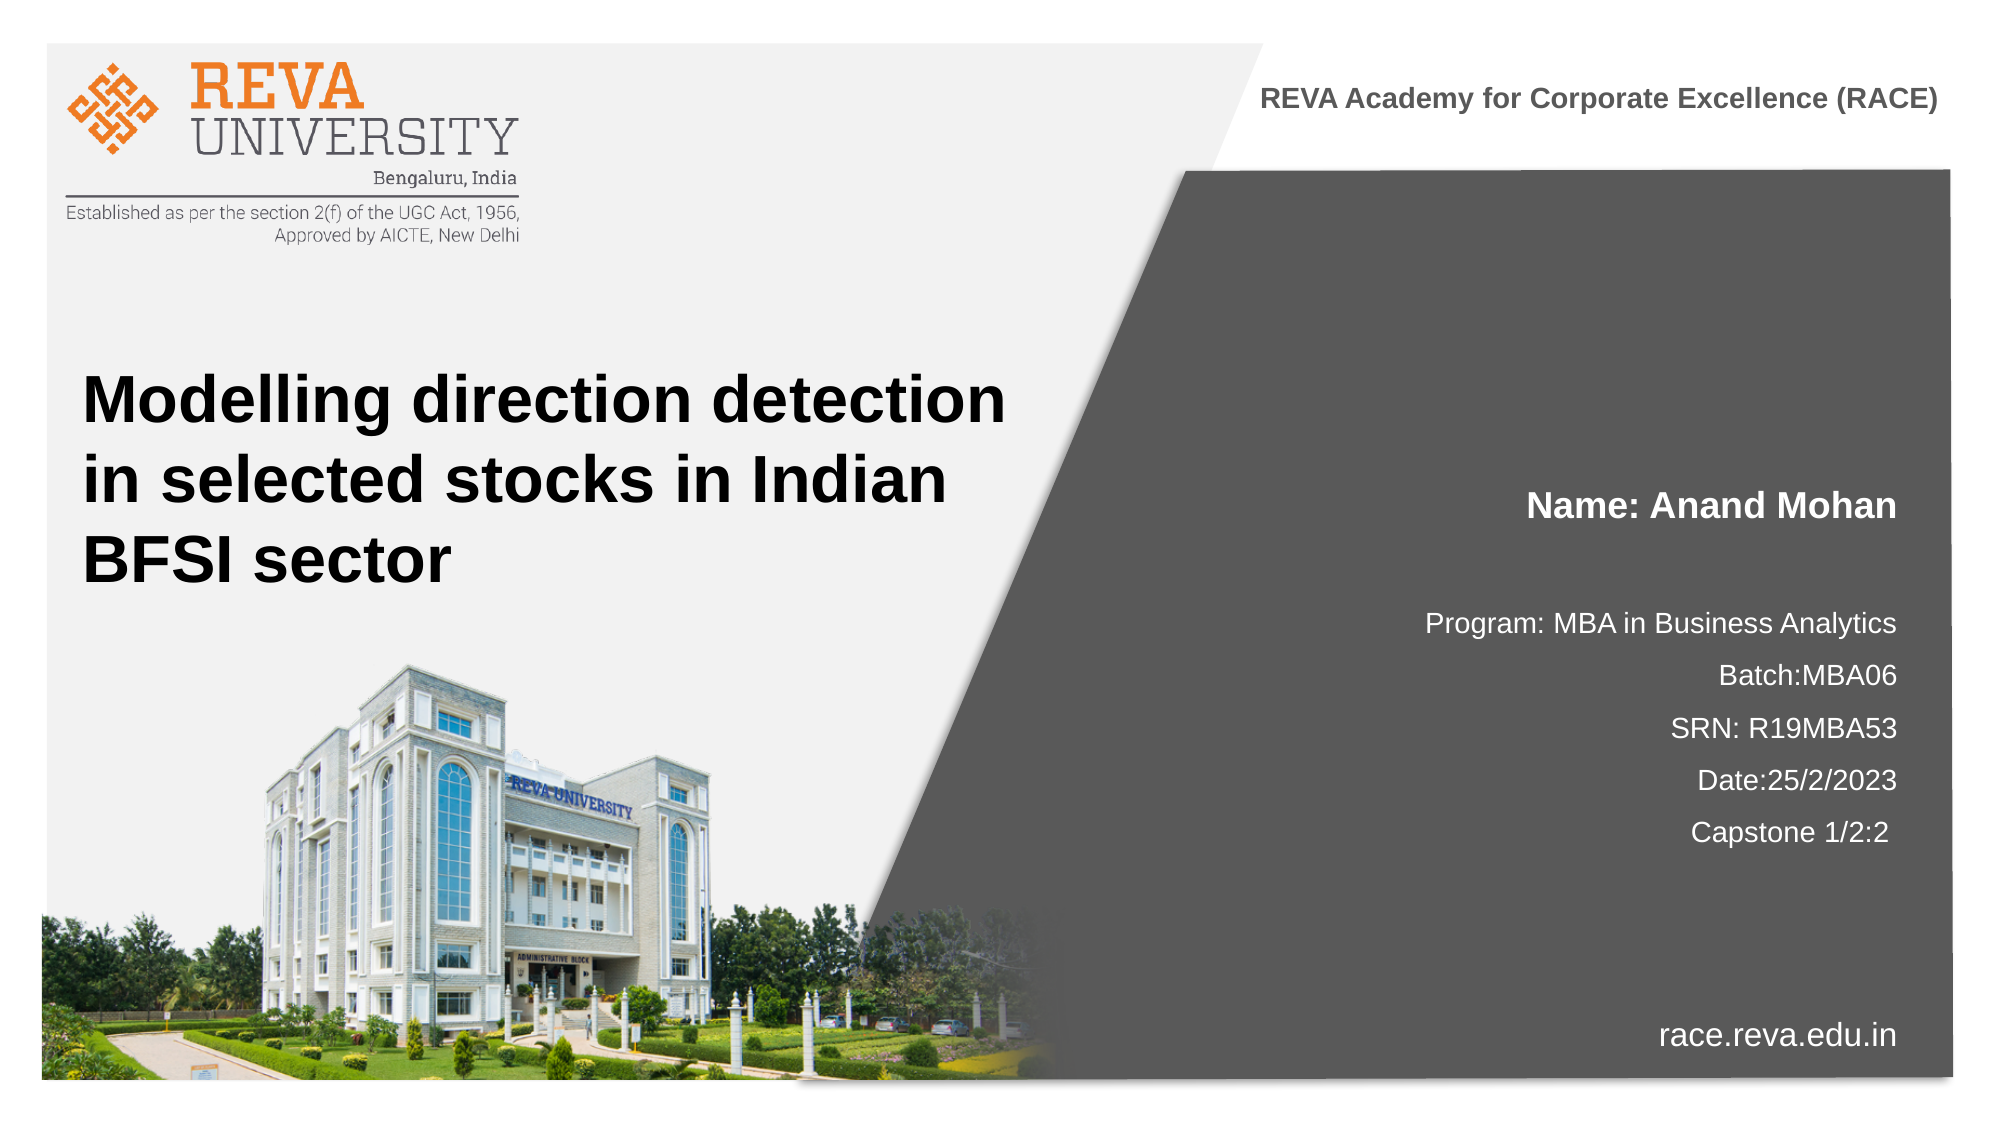

REVA Academy for Corporate Excellence (RACE)
# Modelling direction detection in selected stocks in Indian BFSI sector
Name: Anand Mohan

Program: MBA in Business Analytics
Batch:MBA06
SRN: R19MBA53
Date:25/2/2023
Capstone 1/2:2
race.reva.edu.in